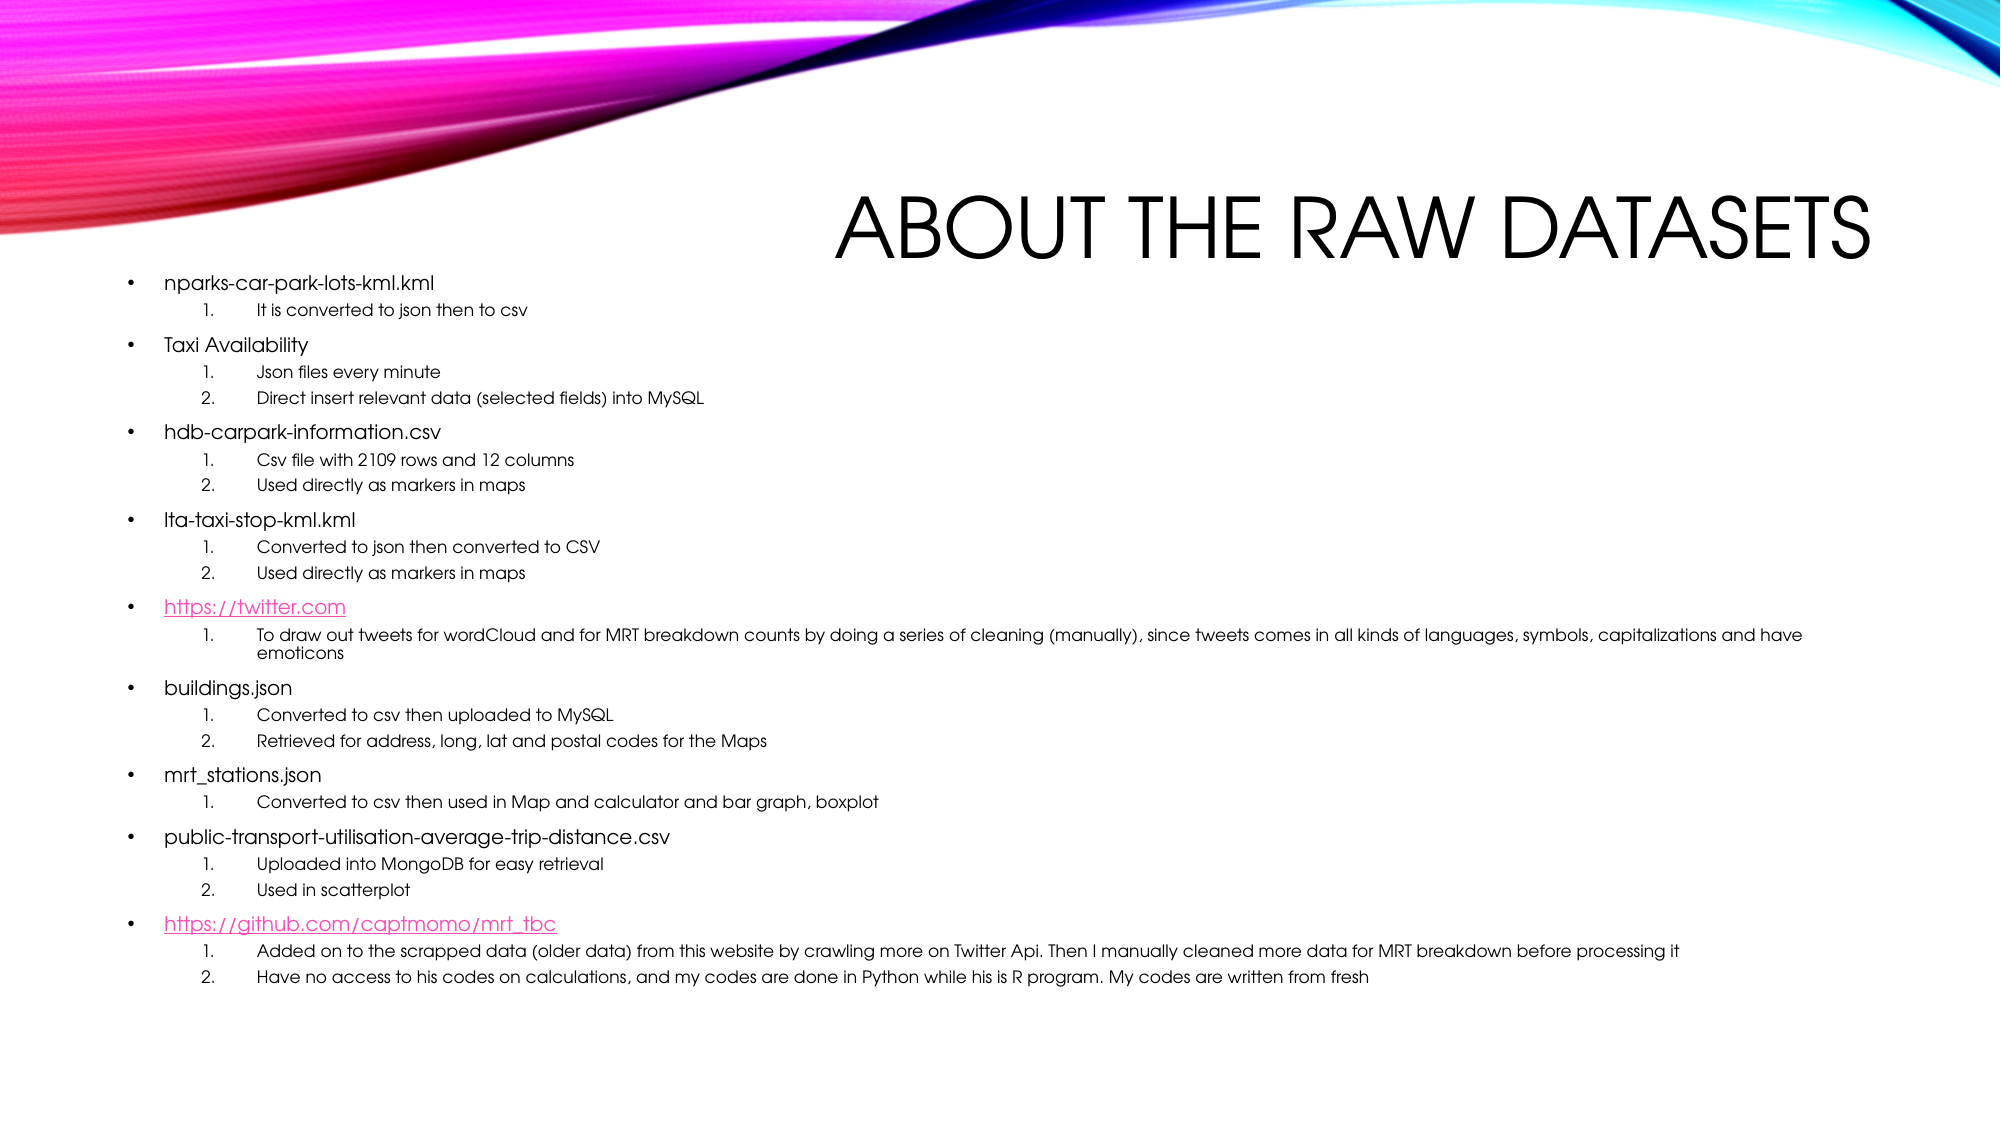

# About the RAW datasets
nparks-car-park-lots-kml.kml
It is converted to json then to csv
Taxi Availability
Json files every minute
Direct insert relevant data (selected fields) into MySQL
hdb-carpark-information.csv
Csv file with 2109 rows and 12 columns
Used directly as markers in maps
lta-taxi-stop-kml.kml
Converted to json then converted to CSV
Used directly as markers in maps
https://twitter.com
To draw out tweets for wordCloud and for MRT breakdown counts by doing a series of cleaning (manually), since tweets comes in all kinds of languages, symbols, capitalizations and have emoticons
buildings.json
Converted to csv then uploaded to MySQL
Retrieved for address, long, lat and postal codes for the Maps
mrt_stations.json
Converted to csv then used in Map and calculator and bar graph, boxplot
public-transport-utilisation-average-trip-distance.csv
Uploaded into MongoDB for easy retrieval
Used in scatterplot
https://github.com/captmomo/mrt_tbc
Added on to the scrapped data (older data) from this website by crawling more on Twitter Api. Then I manually cleaned more data for MRT breakdown before processing it
Have no access to his codes on calculations, and my codes are done in Python while his is R program. My codes are written from fresh